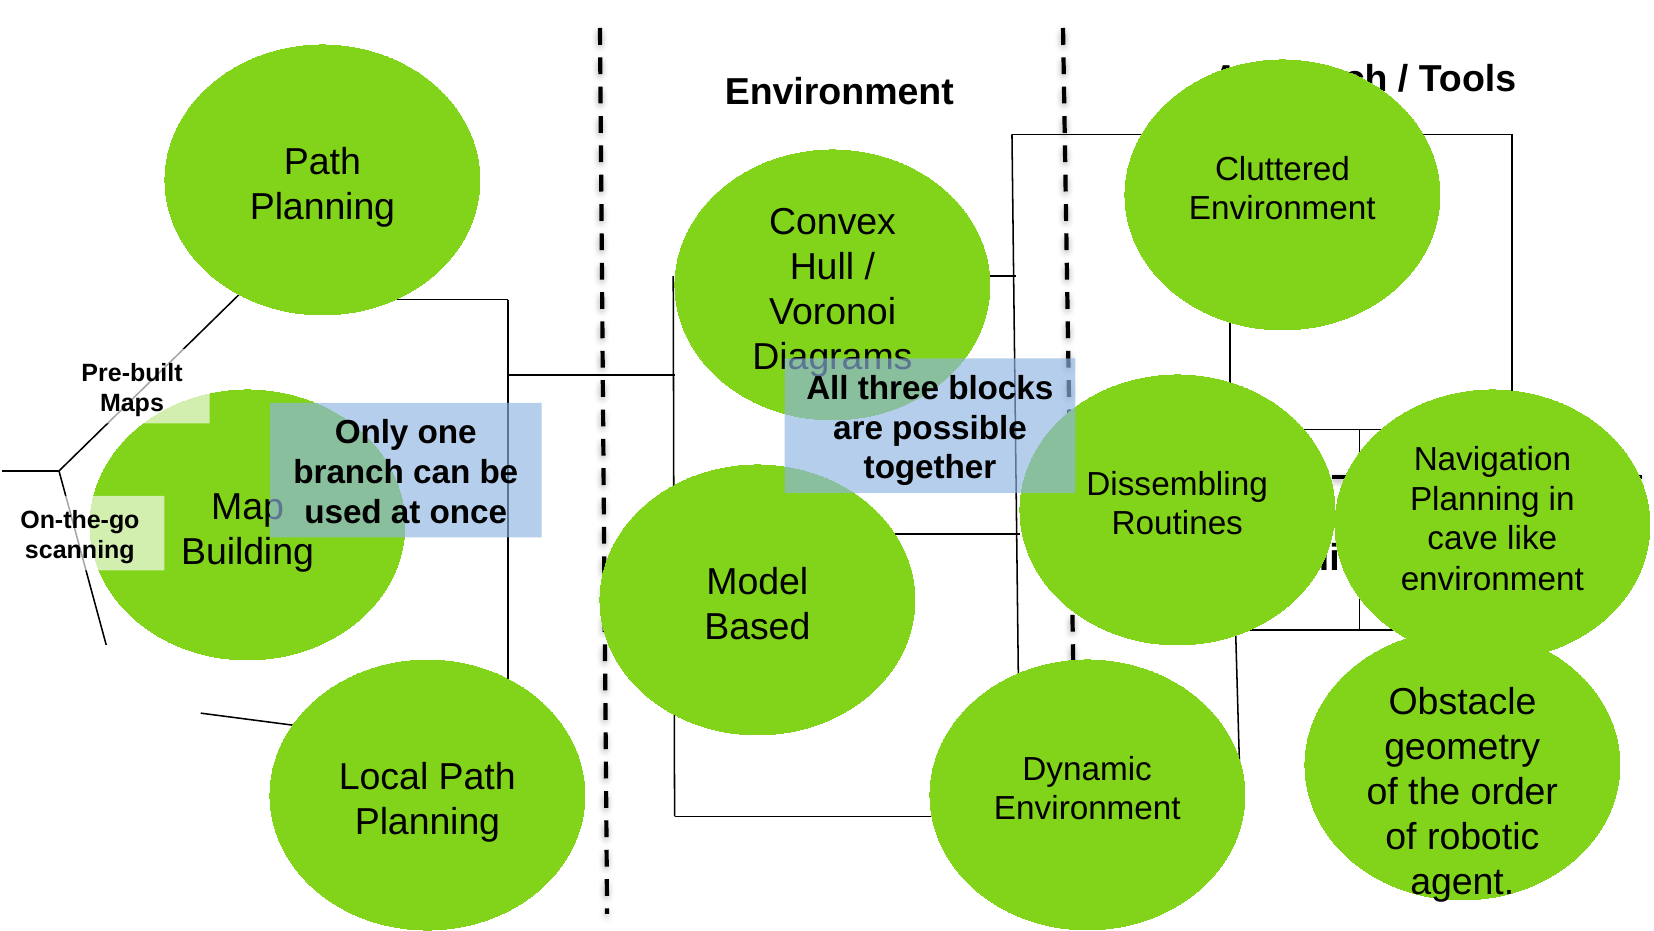

Path Planning
Approach / Tools
Inputs
Environment

Cluttered Environment
Convex Hull / Voronoi Diagrams
Pre-built Maps
All three blocks are possible together

Dissembling Routines

Map Building
Navigation Planning in cave like environment
Only one branch can be used at once

Model Based
On-the-go scanning
Applications
Obstacle geometry of the order of robotic agent.

Dynamic Environment

Local Path Planning